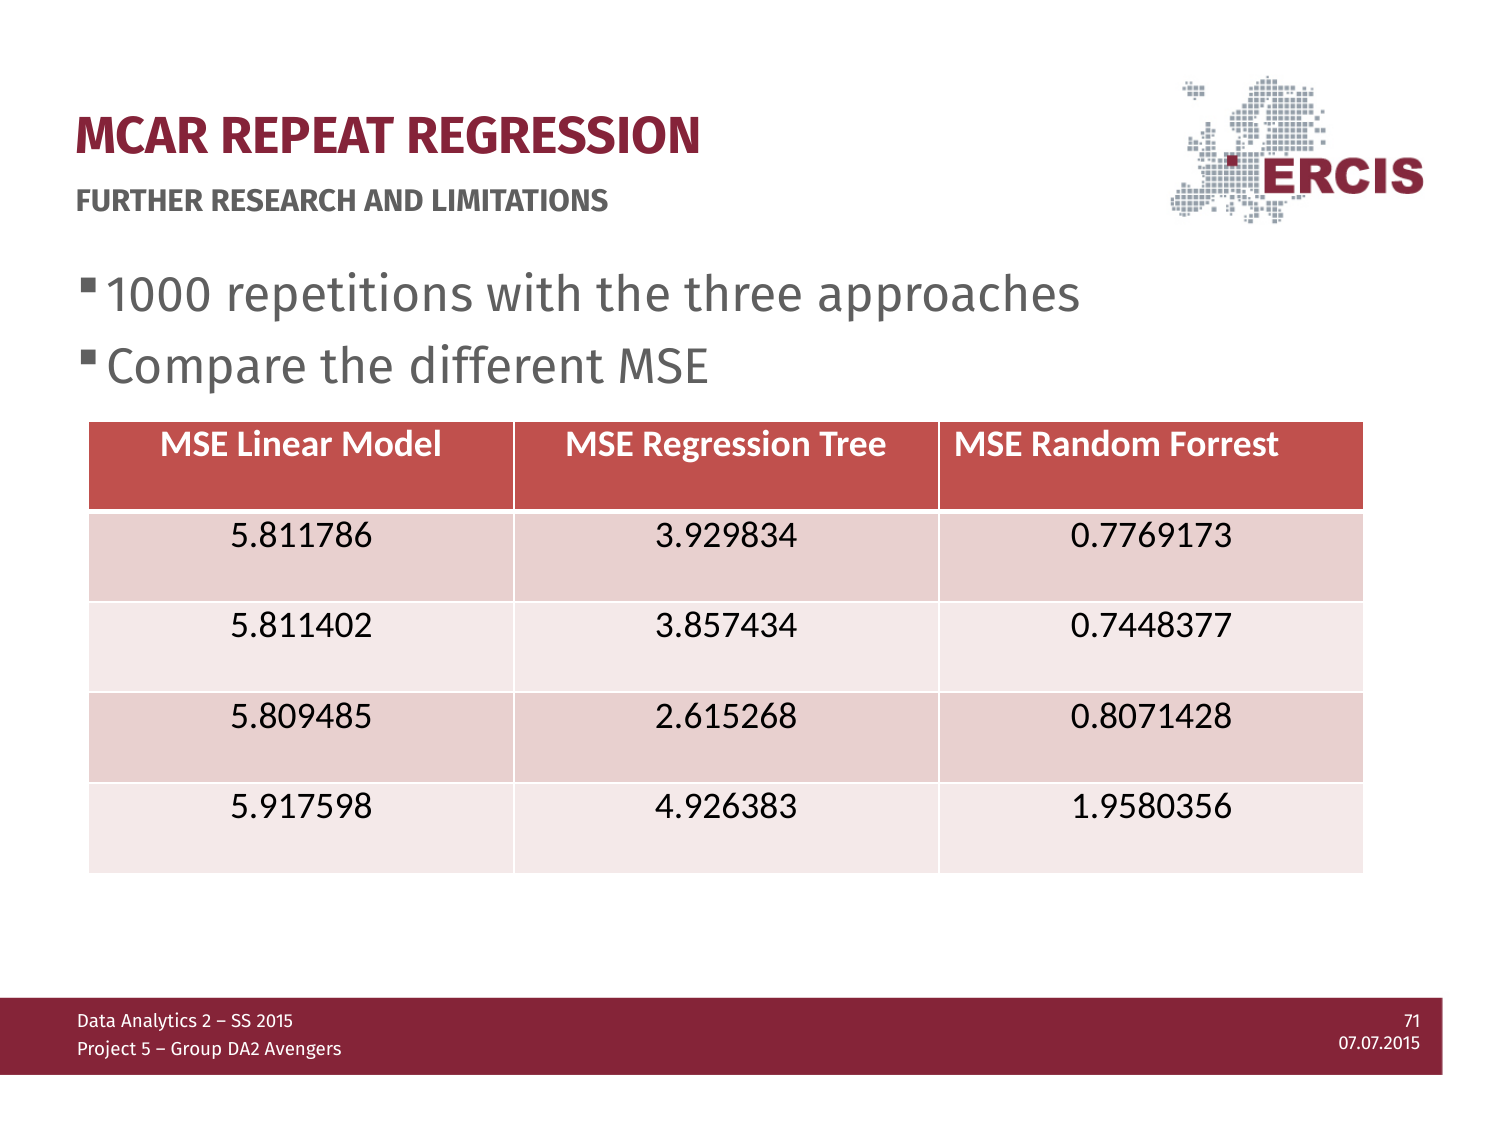

MCAR repeat Regression
FURTHER RESEARCH AND LIMITATIONs
1000 repetitions with the three approaches
Compare the different MSE
| MSE Linear Model | MSE Regression Tree | MSE Random Forrest |
| --- | --- | --- |
| 5.811786 | 3.929834 | 0.7769173 |
| 5.811402 | 3.857434 | 0.7448377 |
| 5.809485 | 2.615268 | 0.8071428 |
| 5.917598 | 4.926383 | 1.9580356 |